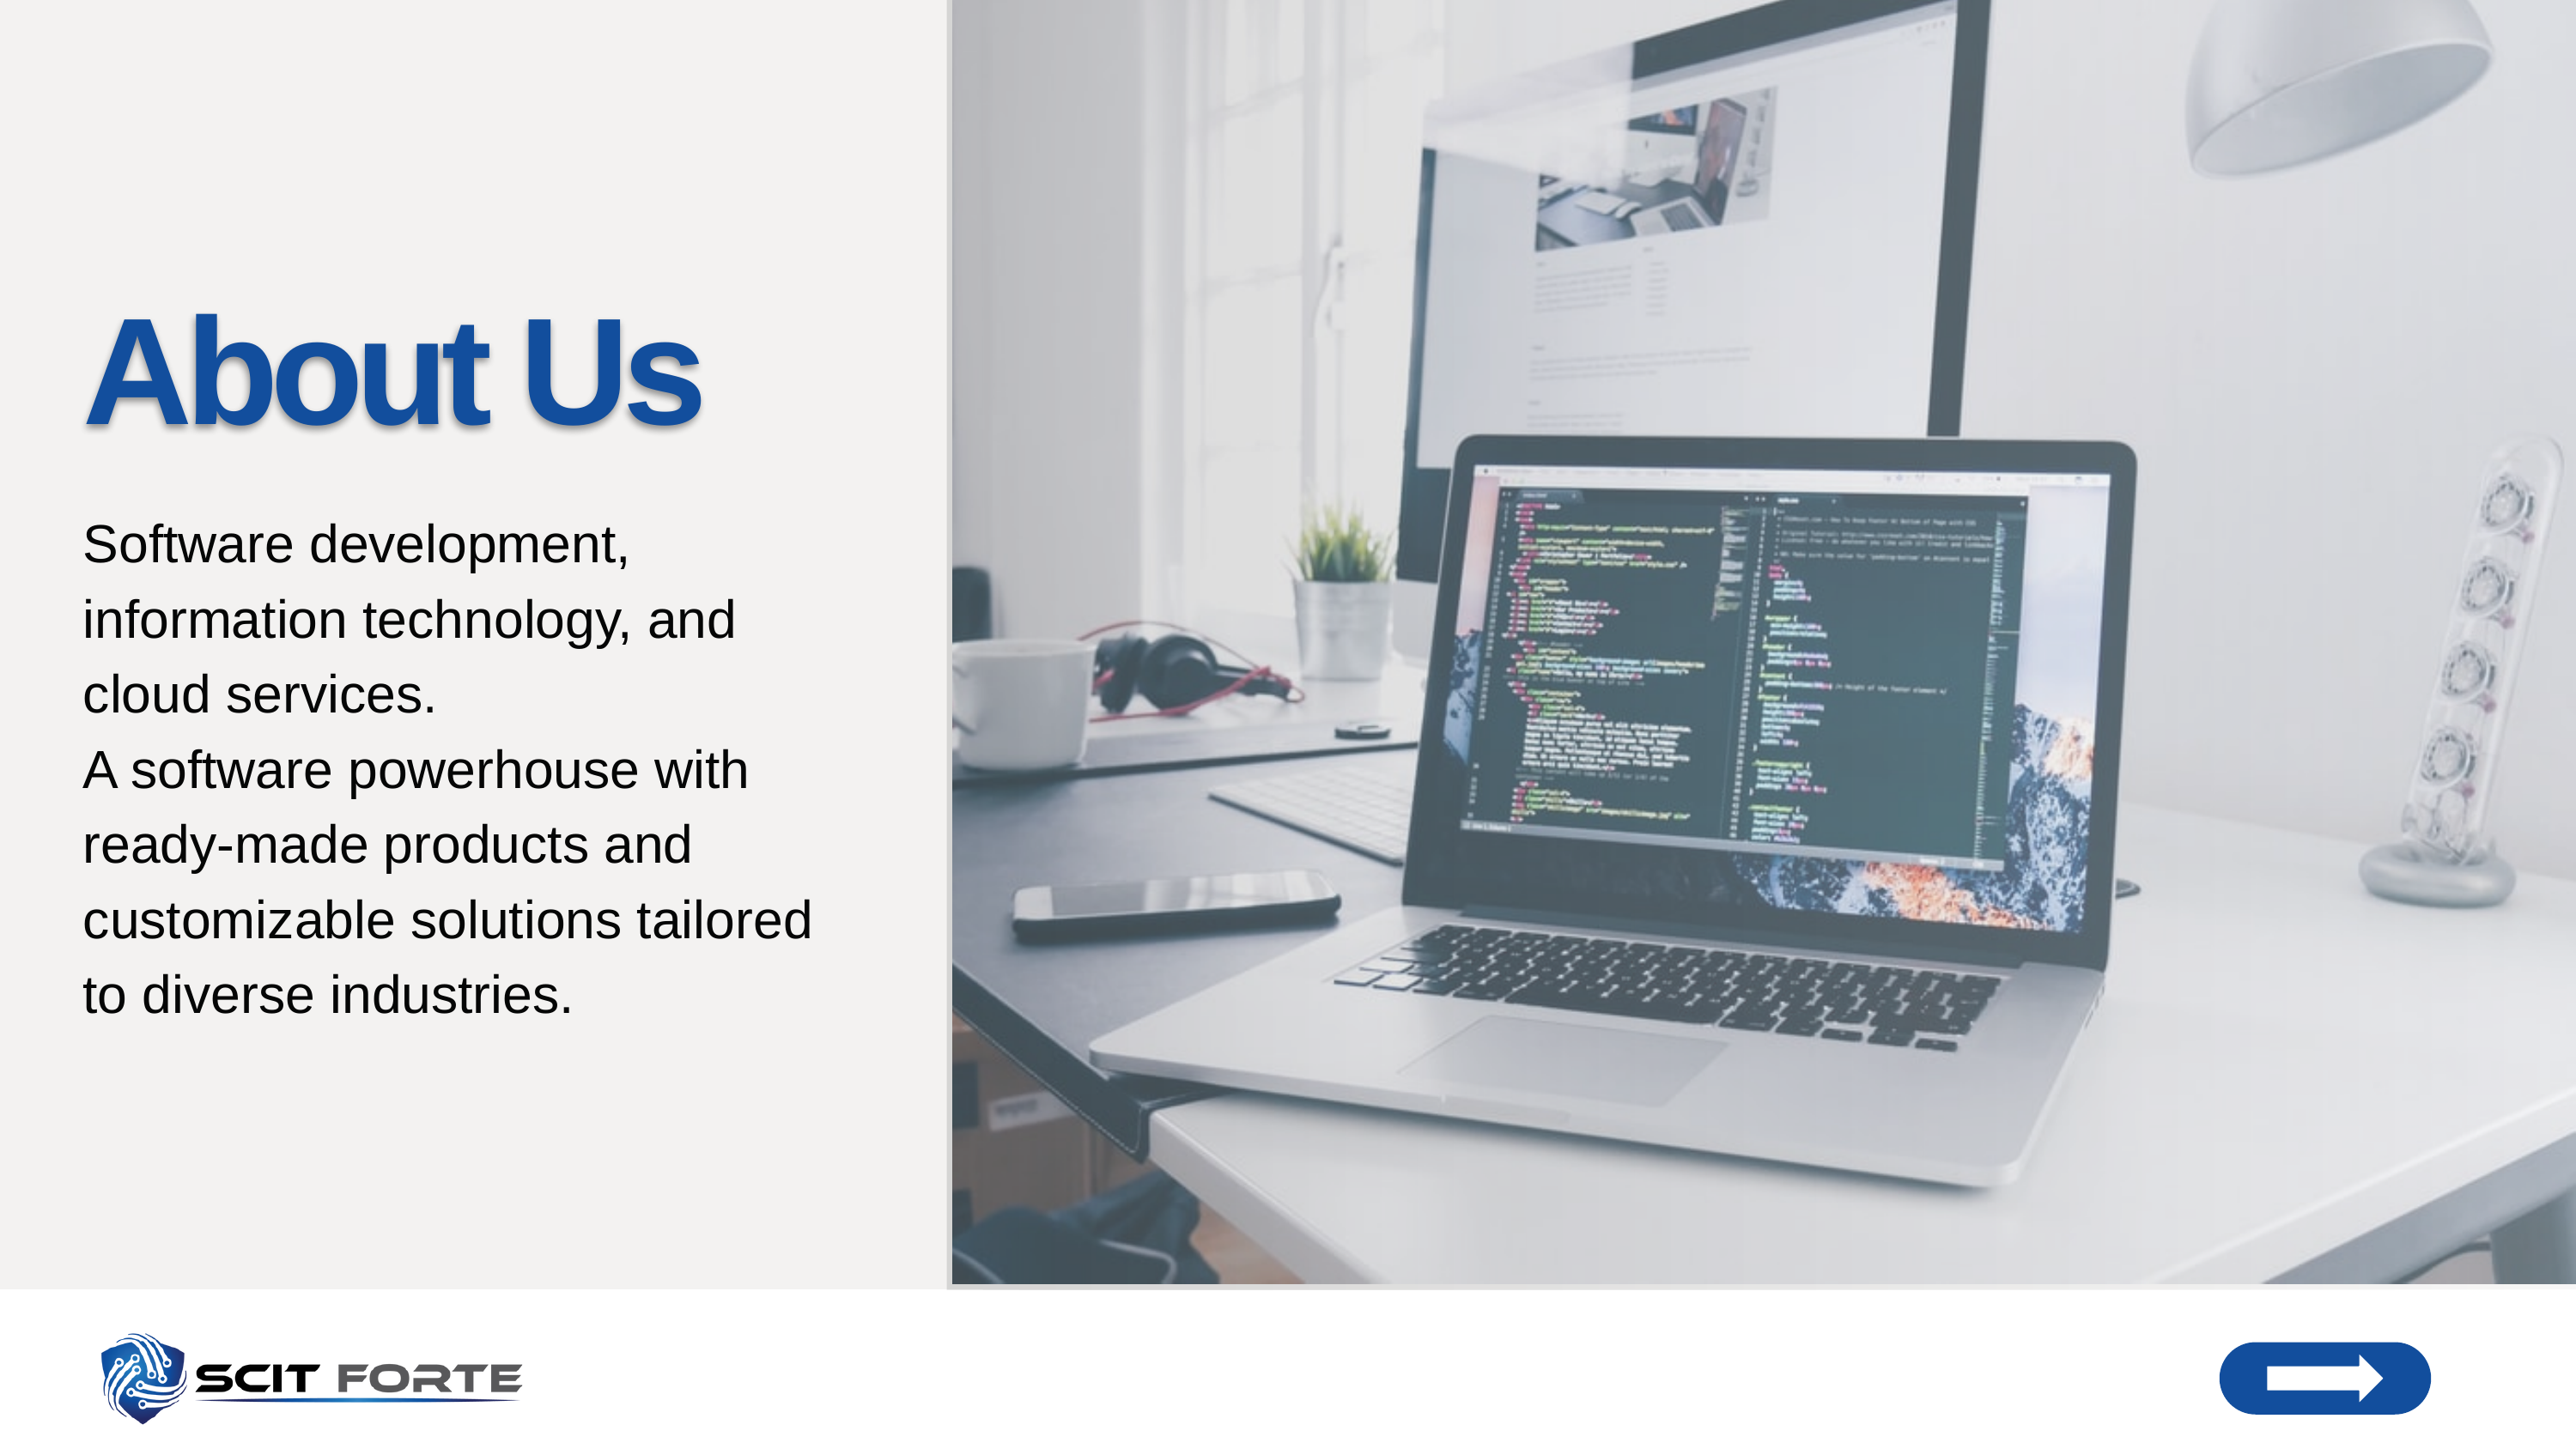

About Us
Software development, information technology, and cloud services.
A software powerhouse with ready-made products and customizable solutions tailored to diverse industries.